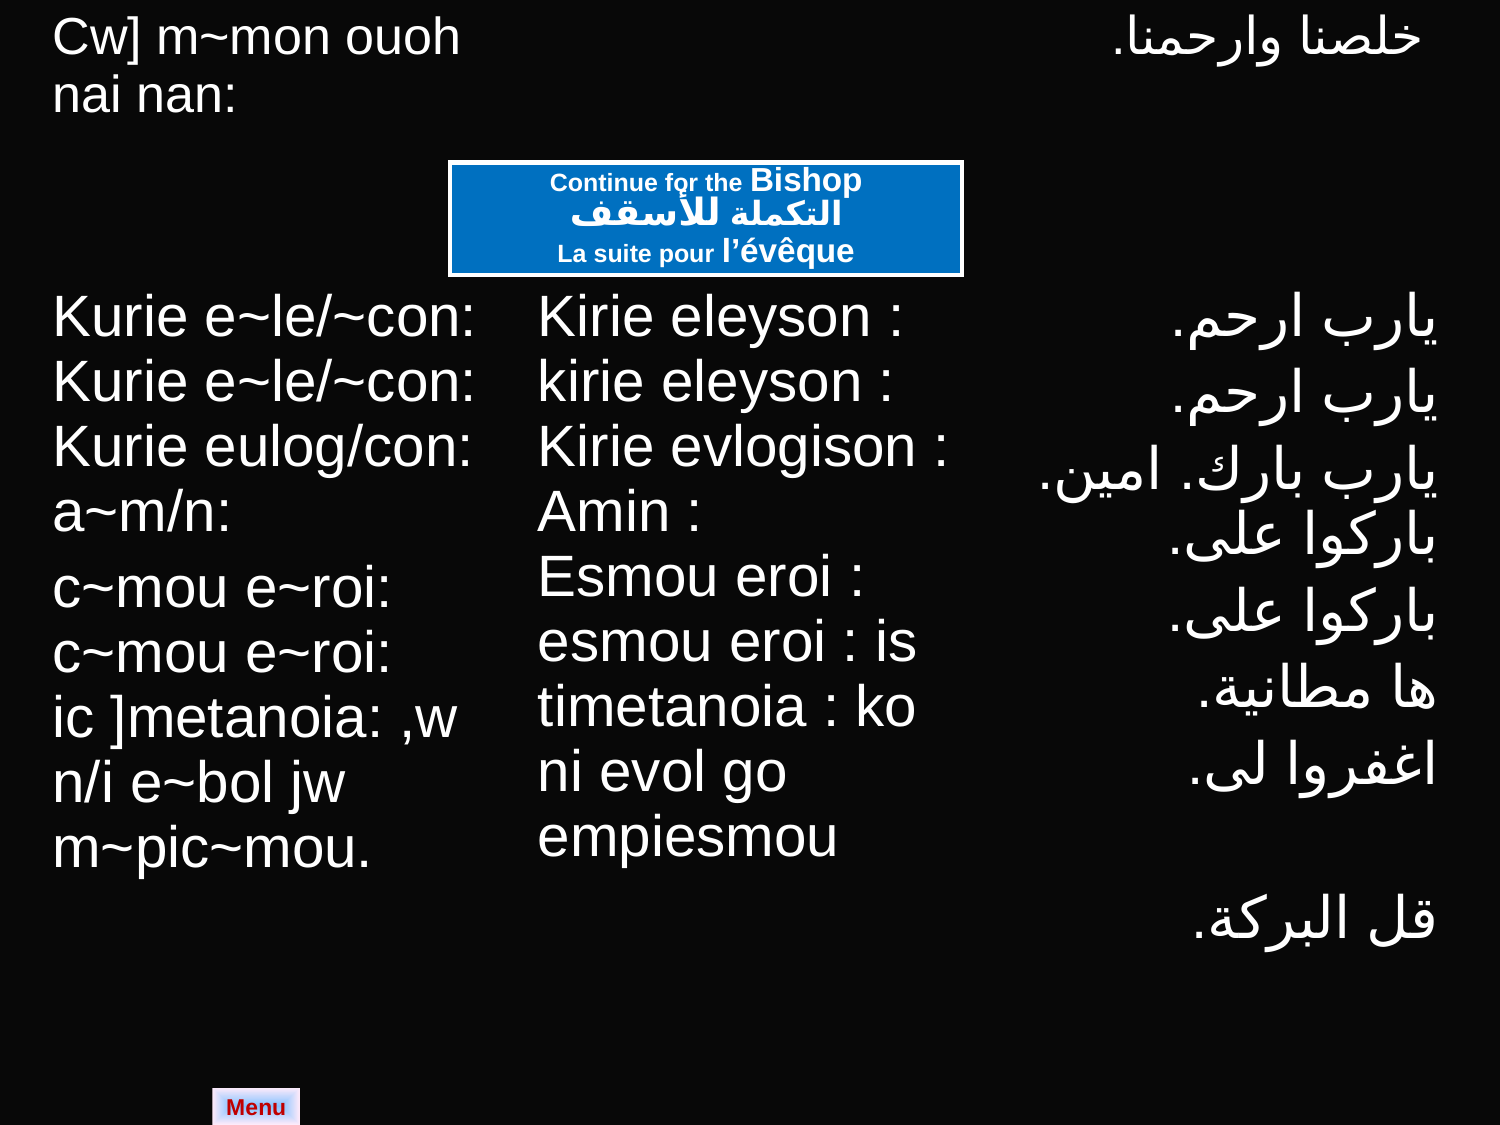

| Cw] m~mon ouoh nai nan: |  |  | خلصنا وارحمنا. |
| --- | --- | --- | --- |
|  |  |  |  |
| Kurie e~le/~con: Kurie e~le/~con: Kurie eulog/con: a~m/n: c~mou e~roi: c~mou e~roi: ic ]metanoia: ,w n/i e~bol jw m~pic~mou. |  | Kirie eleyson : kirie eleyson : Kirie evlogison : Amin : Esmou eroi : esmou eroi : is timetanoia : ko ni evol go empiesmou | يارب ارحم. يارب ارحم. يارب بارك. امين. باركوا على. باركوا على. ها مطانية. اغفروا لى. قل البركة. |
Continue for the Bishop
التكملة للأسقف
La suite pour l’évêque
Menu